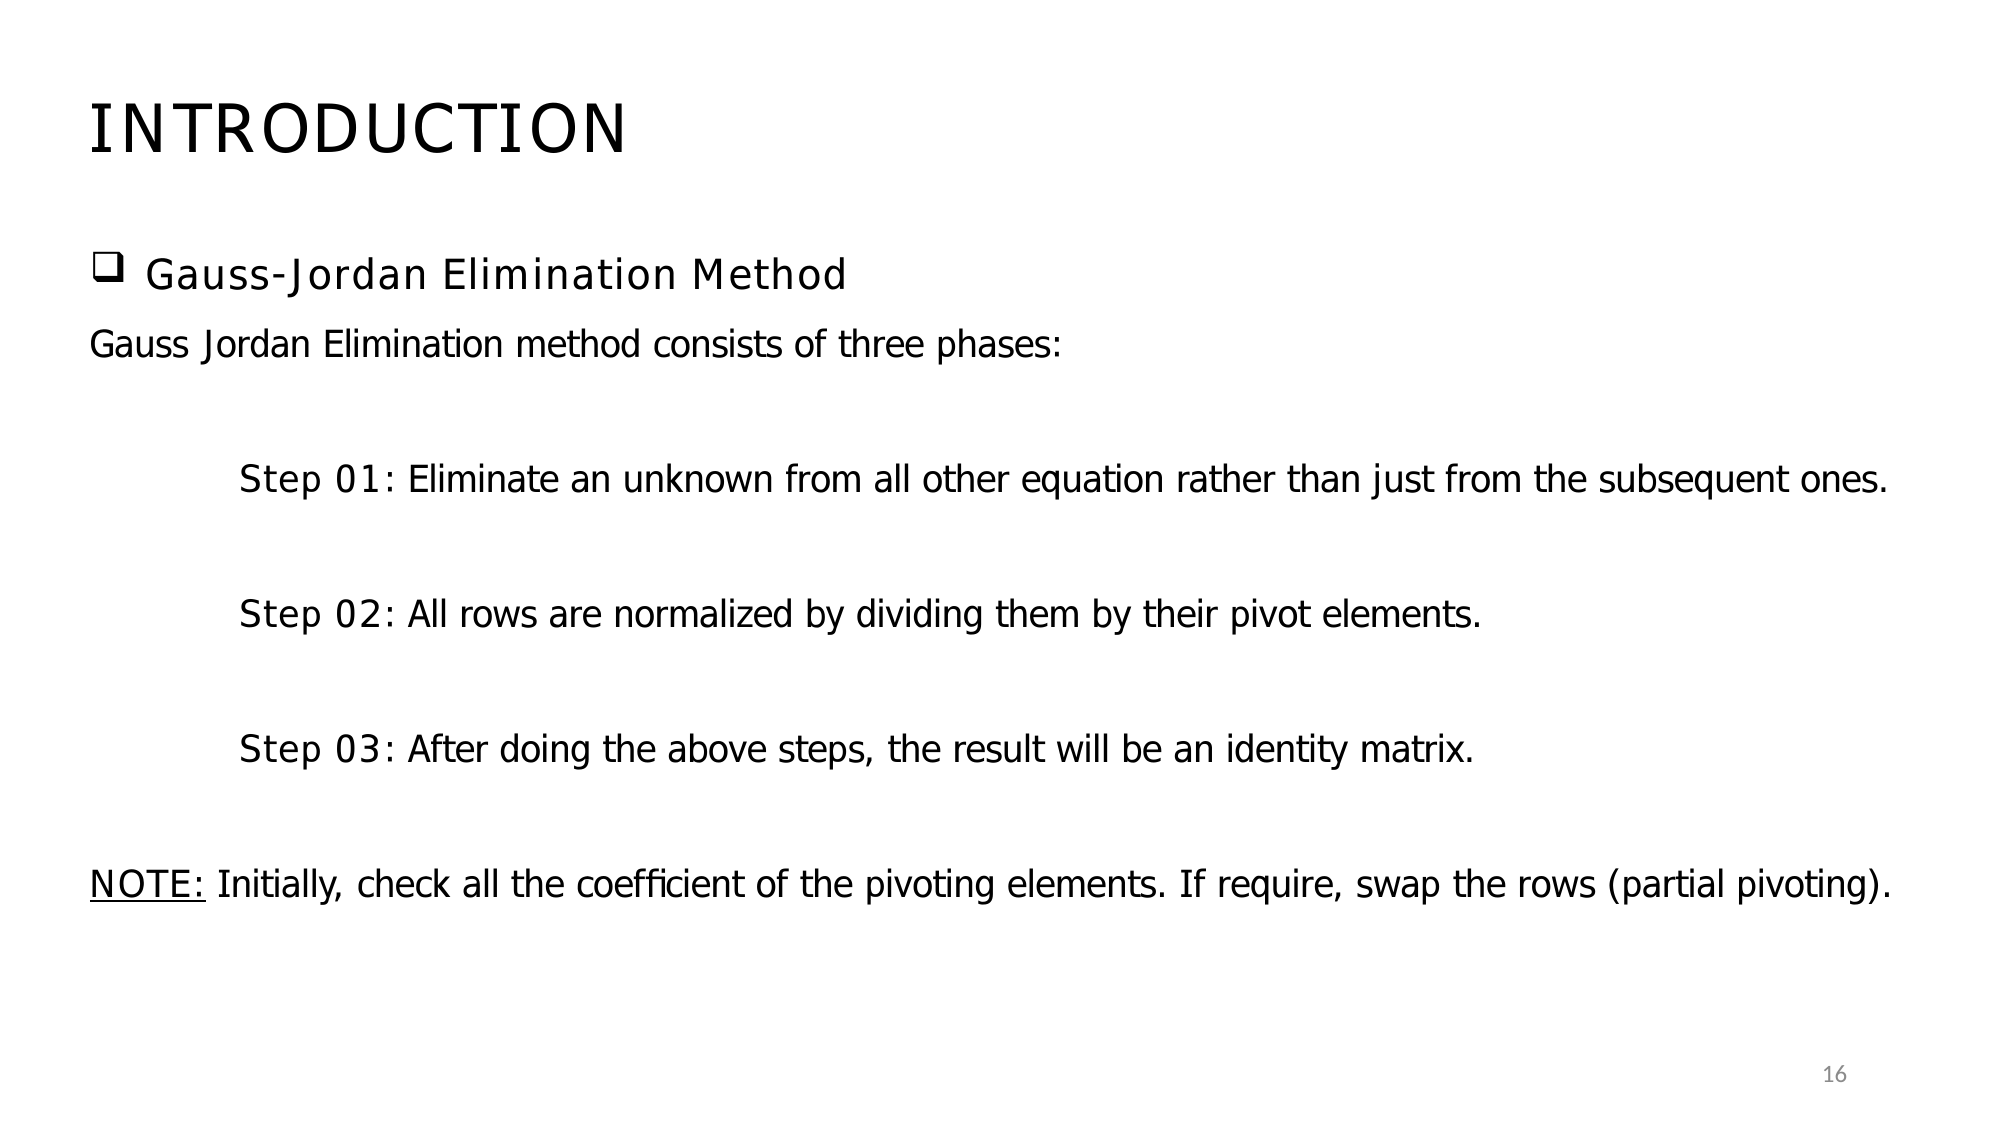

INTRODUCTION
Gauss-Jordan Elimination Method
Gauss Jordan Elimination method consists of three phases:

	Step 01: Eliminate an unknown from all other equation rather than just from the subsequent ones.

 	Step 02: All rows are normalized by dividing them by their pivot elements.

	Step 03: After doing the above steps, the result will be an identity matrix.

NOTE: Initially, check all the coefficient of the pivoting elements. If require, swap the rows (partial pivoting).
16